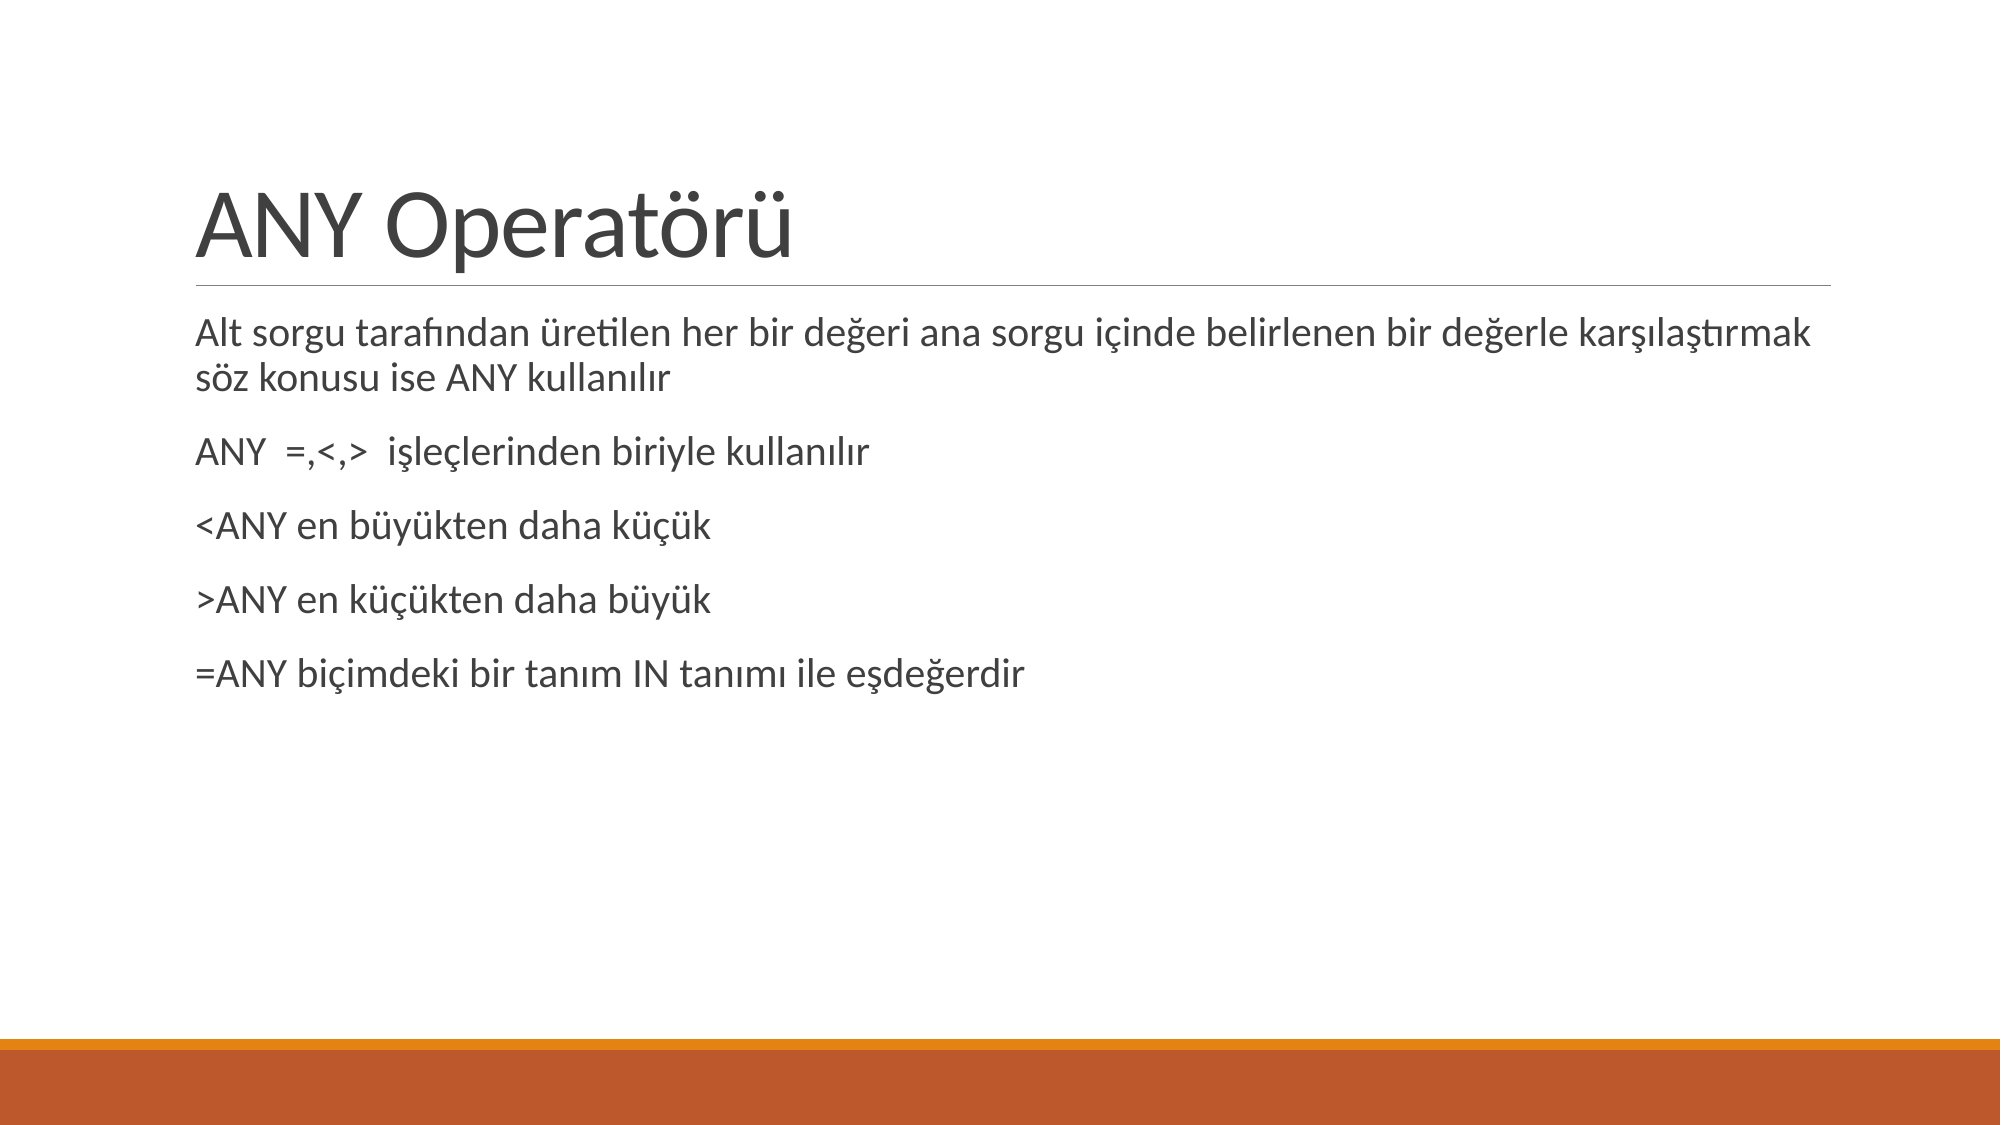

# ANY Operatörü
Alt sorgu tarafından üretilen her bir değeri ana sorgu içinde belirlenen bir değerle karşılaştırmak söz konusu ise ANY kullanılır
ANY  =,<,>  işleçlerinden biriyle kullanılır
<ANY en büyükten daha küçük
>ANY en küçükten daha büyük
=ANY biçimdeki bir tanım IN tanımı ile eşdeğerdir